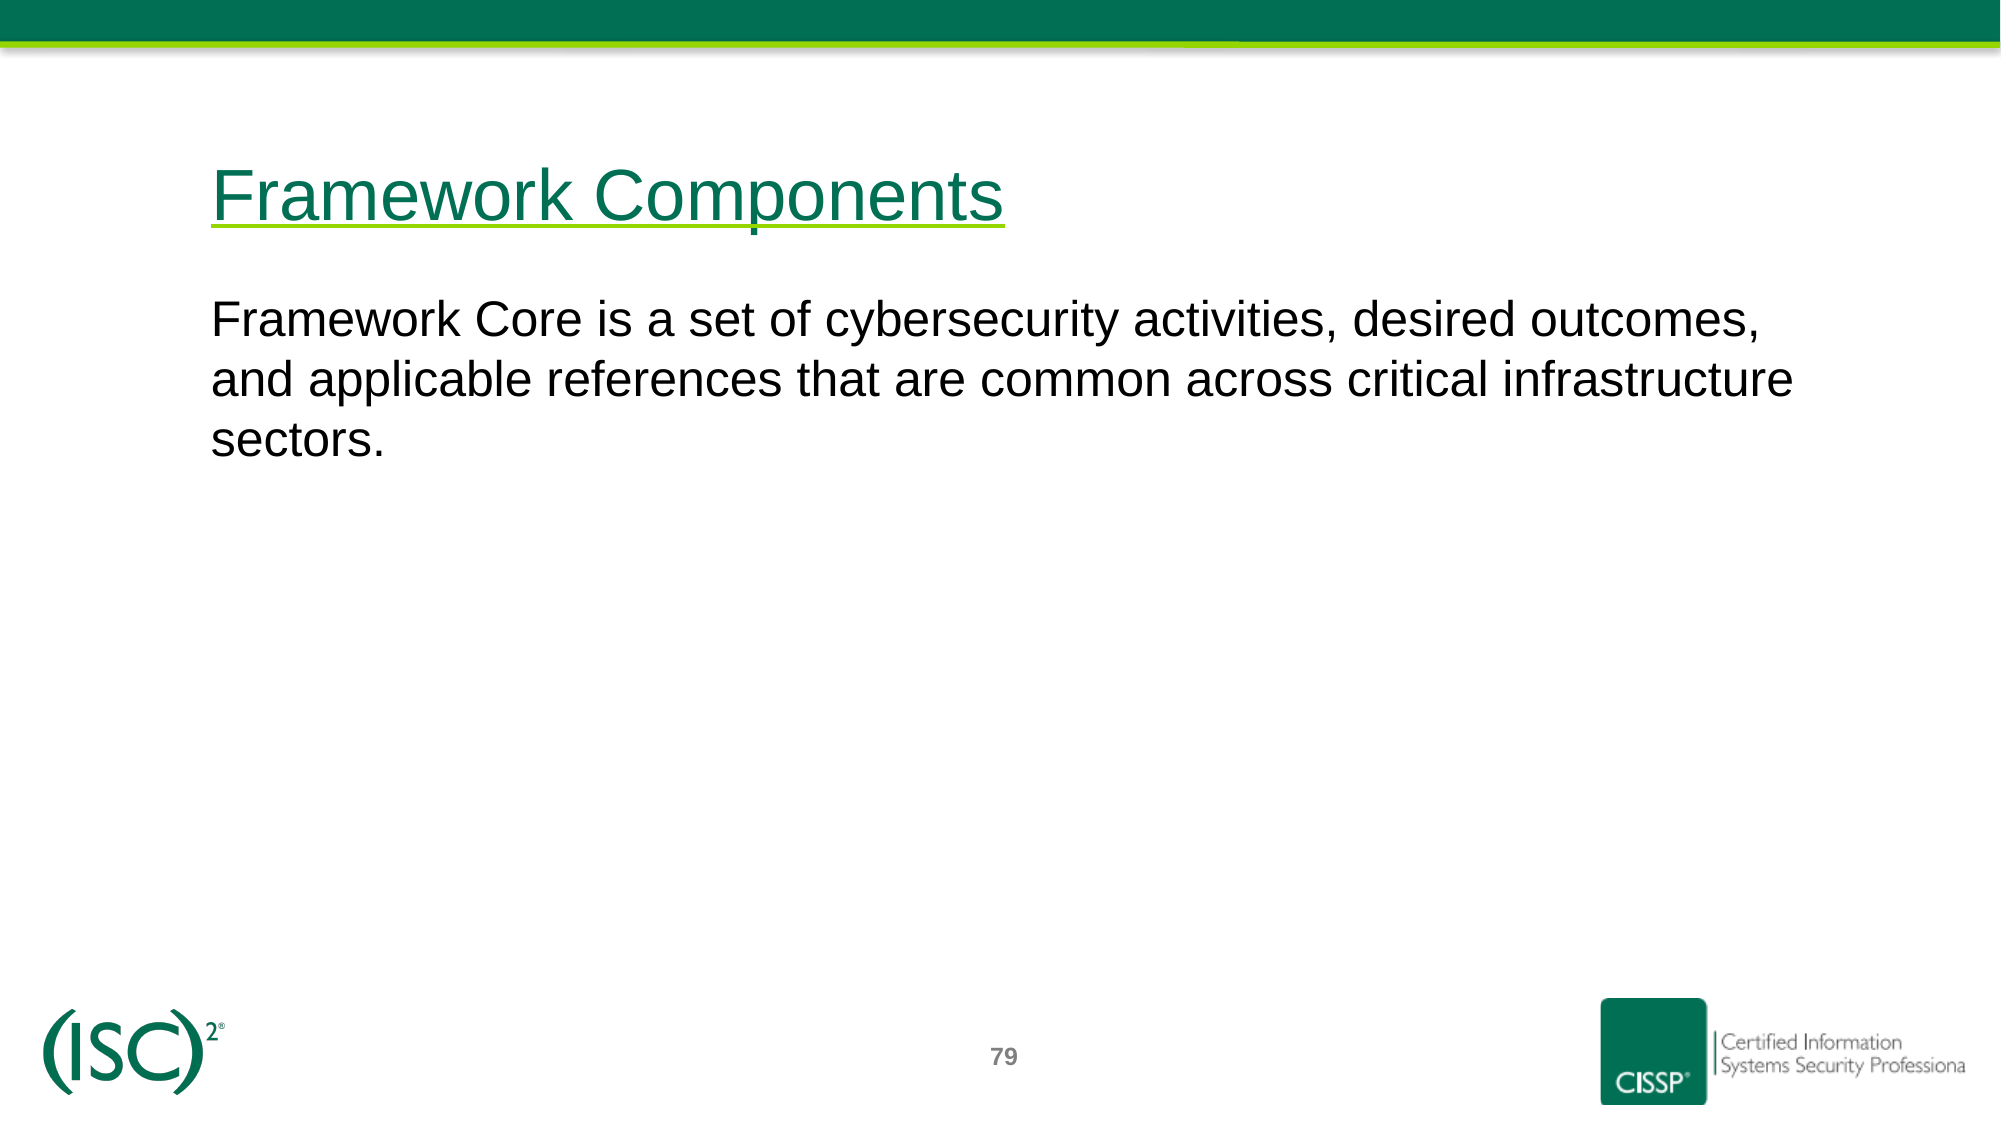

# Framework Components
Framework Core is a set of cybersecurity activities, desired outcomes, and applicable references that are common across critical infrastructure sectors.